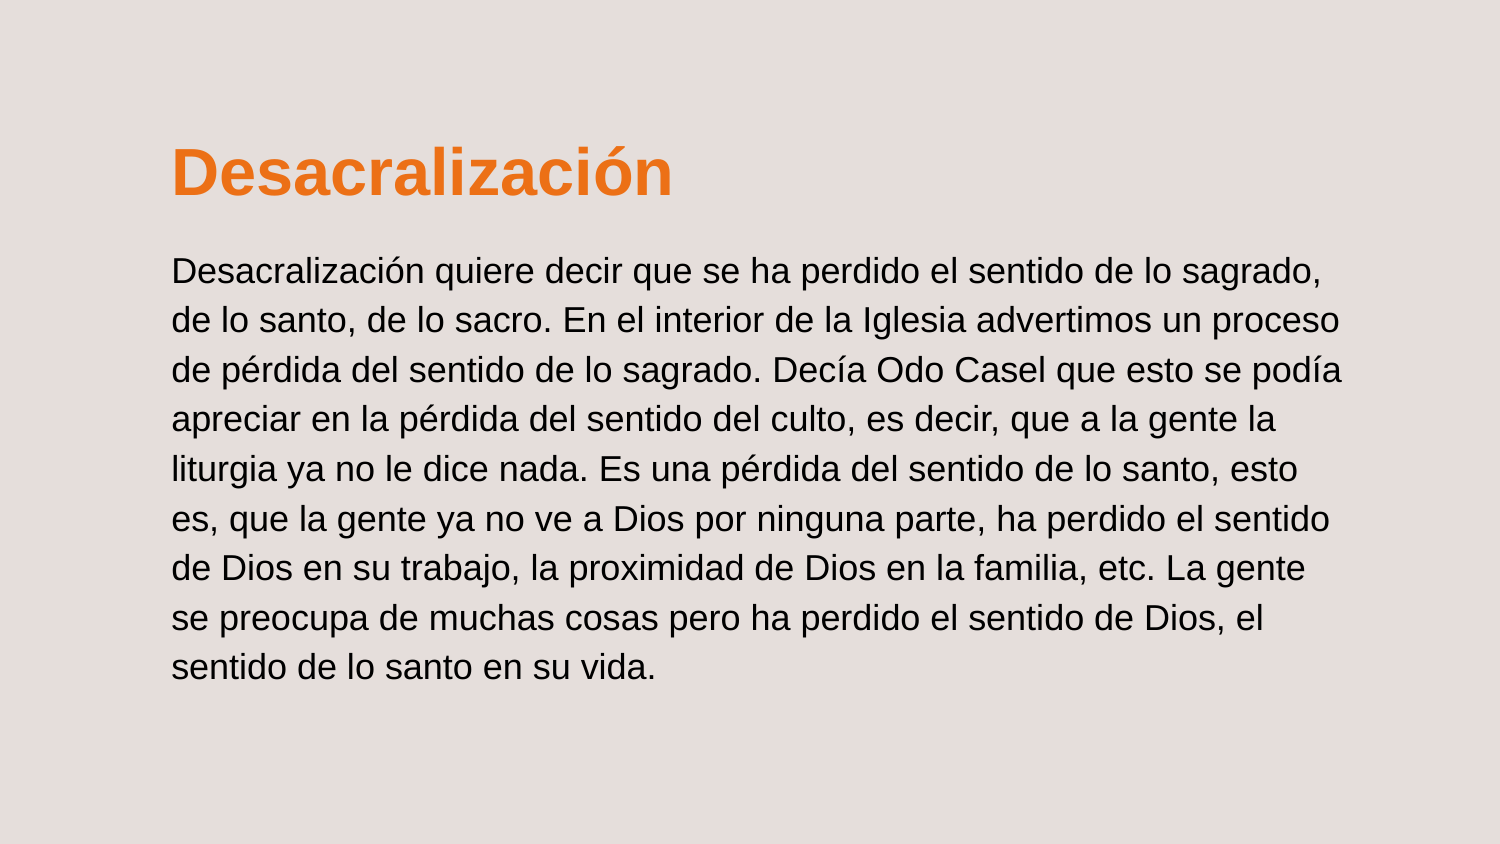

# Desacralización
Desacralización quiere decir que se ha perdido el sentido de lo sagrado, de lo santo, de lo sacro. En el interior de la Iglesia advertimos un proceso de pérdida del sentido de lo sagrado. Decía Odo Casel que esto se podía apreciar en la pérdida del sentido del culto, es decir, que a la gente la liturgia ya no le dice nada. Es una pérdida del sentido de lo santo, esto es, que la gente ya no ve a Dios por ninguna parte, ha perdido el sentido de Dios en su trabajo, la proximidad de Dios en la familia, etc. La gente se preocupa de muchas cosas pero ha perdido el sentido de Dios, el sentido de lo santo en su vida.